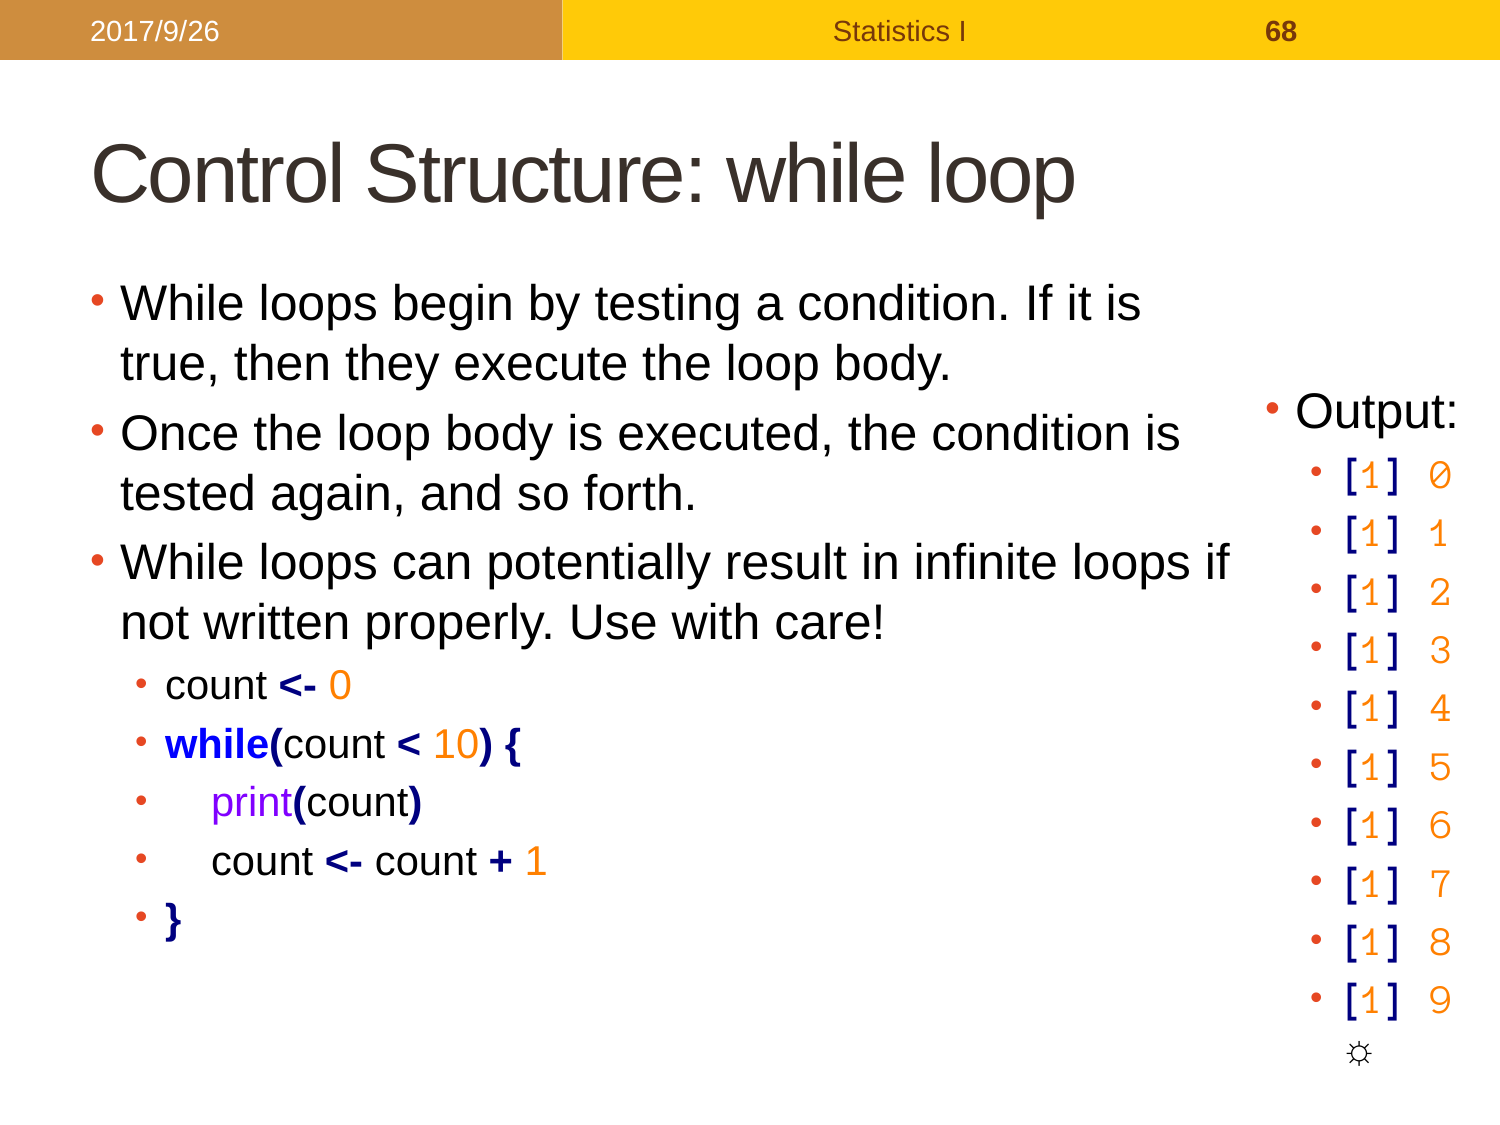

2017/9/26
Statistics I
68
# Control Structure: while loop
While loops begin by testing a condition. If it is true, then they execute the loop body.
Once the loop body is executed, the condition is tested again, and so forth.
While loops can potentially result in infinite loops if not written properly. Use with care!
count <- 0
while(count < 10) {
    print(count)
    count <- count + 1
}

Output:
[1] 0
[1] 1
[1] 2
[1] 3
[1] 4
[1] 5
[1] 6
[1] 7
[1] 8
[1] 9
☼